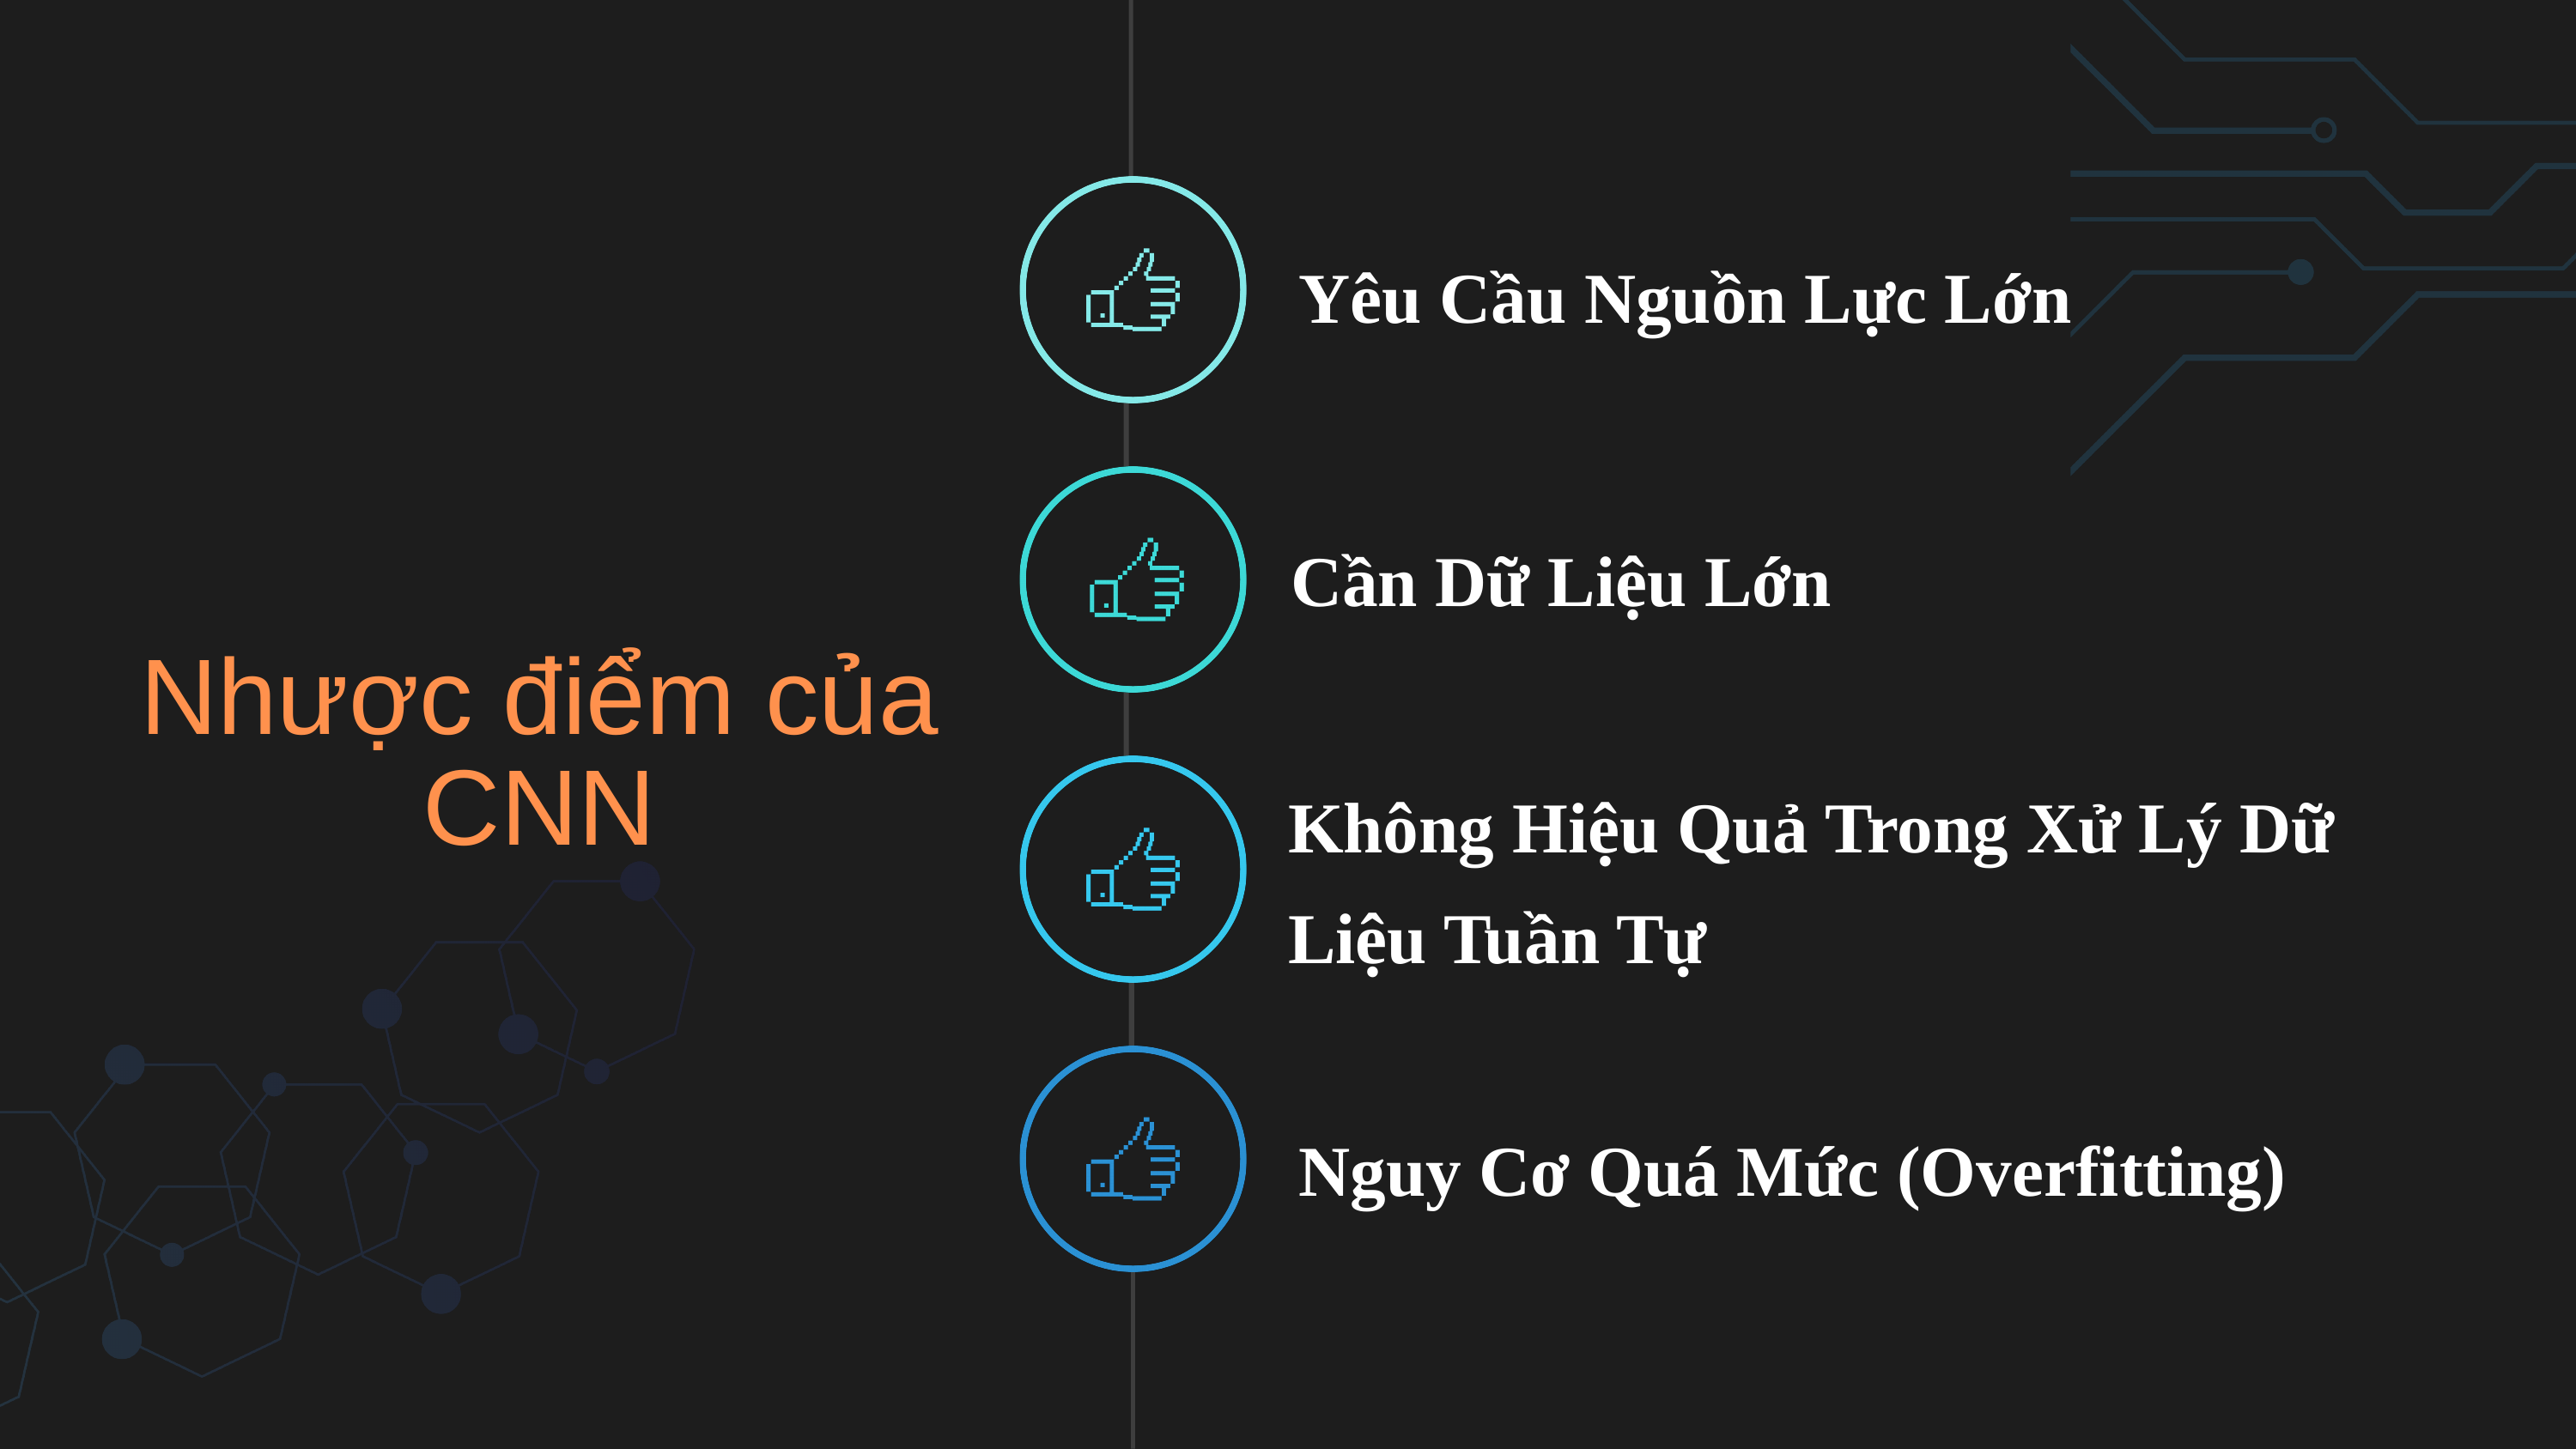

Yêu Cầu Nguồn Lực Lớn

Cần Dữ Liệu Lớn

Nhược điểm của CNN

Không Hiệu Quả Trong Xử Lý Dữ Liệu Tuần Tự

Nguy Cơ Quá Mức (Overfitting)